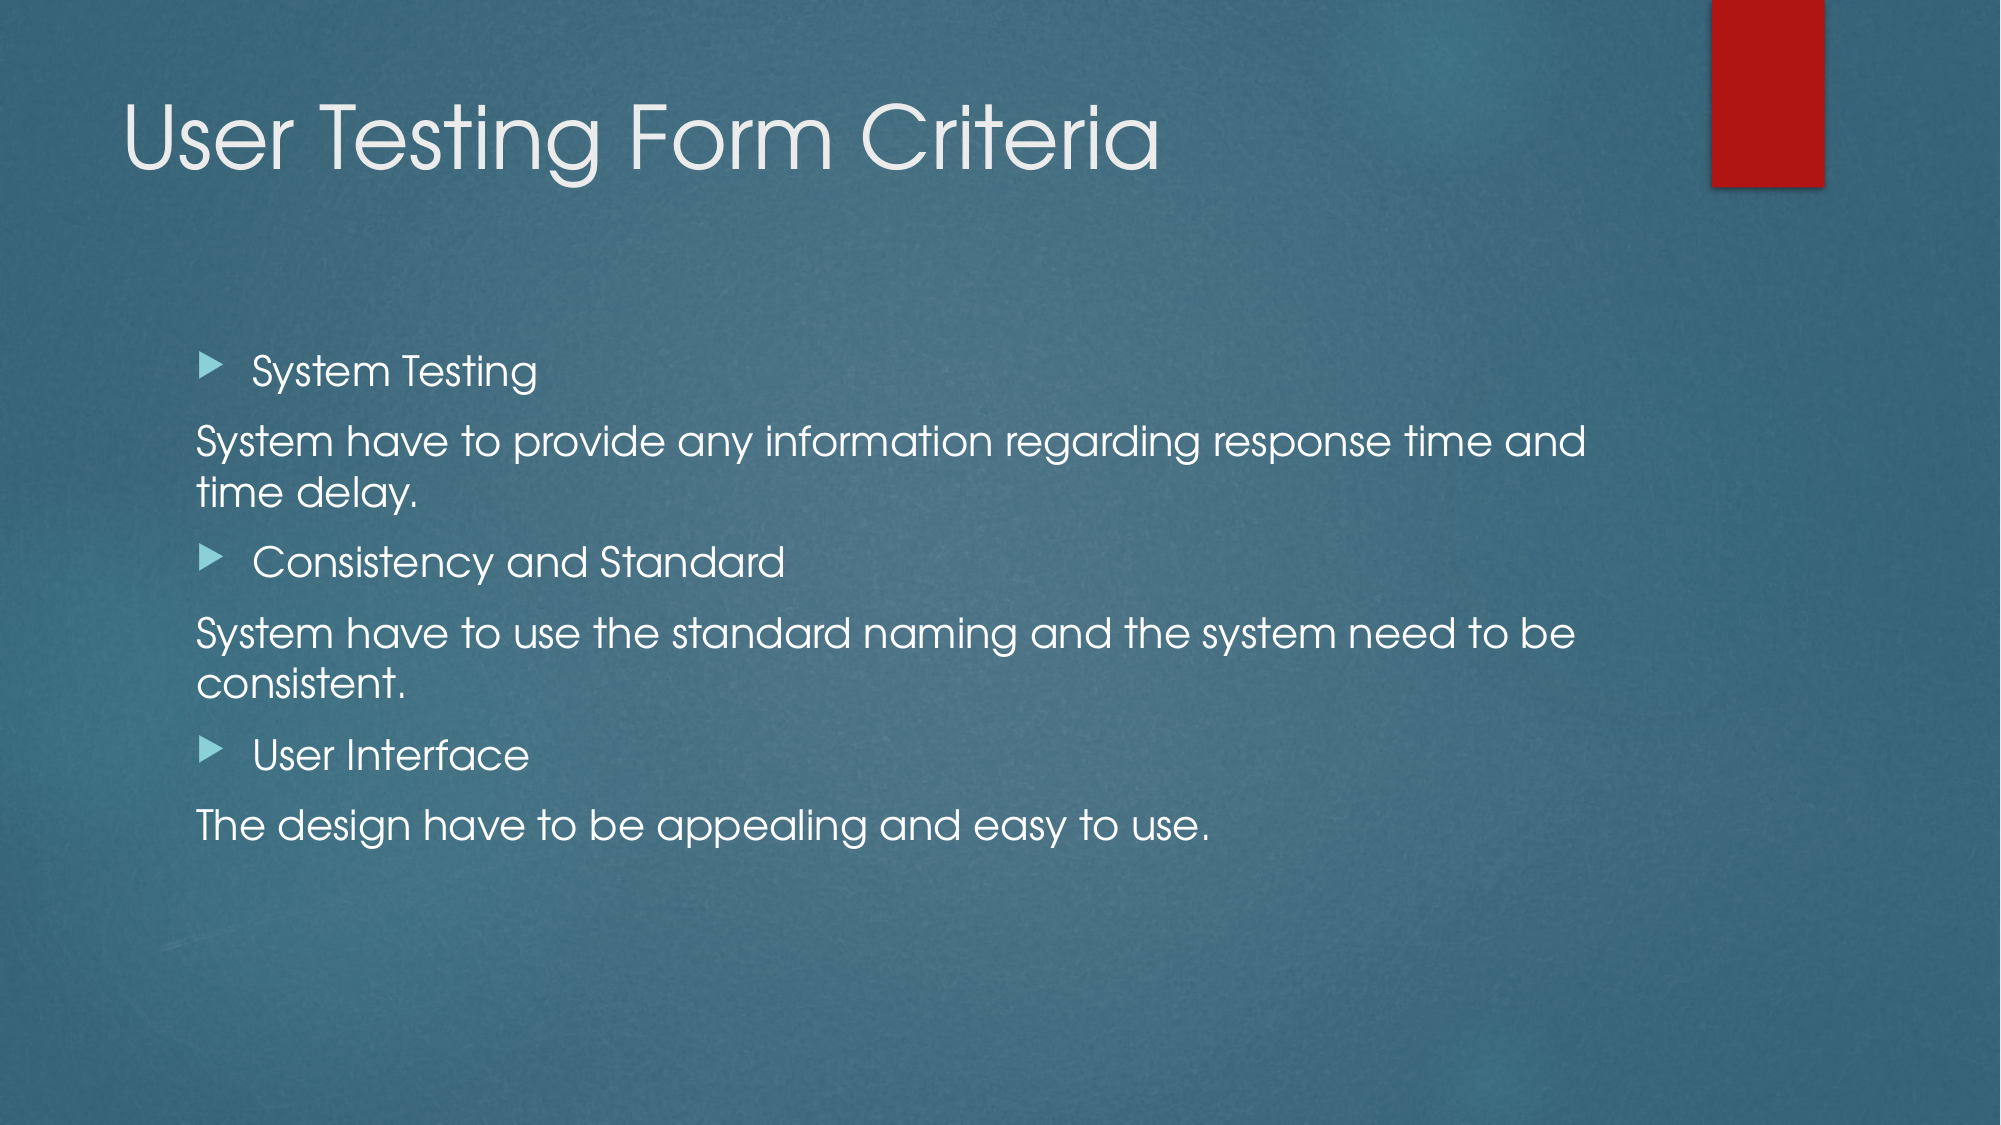

# User Testing Form Criteria
System Testing
System have to provide any information regarding response time and time delay.
Consistency and Standard
System have to use the standard naming and the system need to be consistent.
User Interface
The design have to be appealing and easy to use.